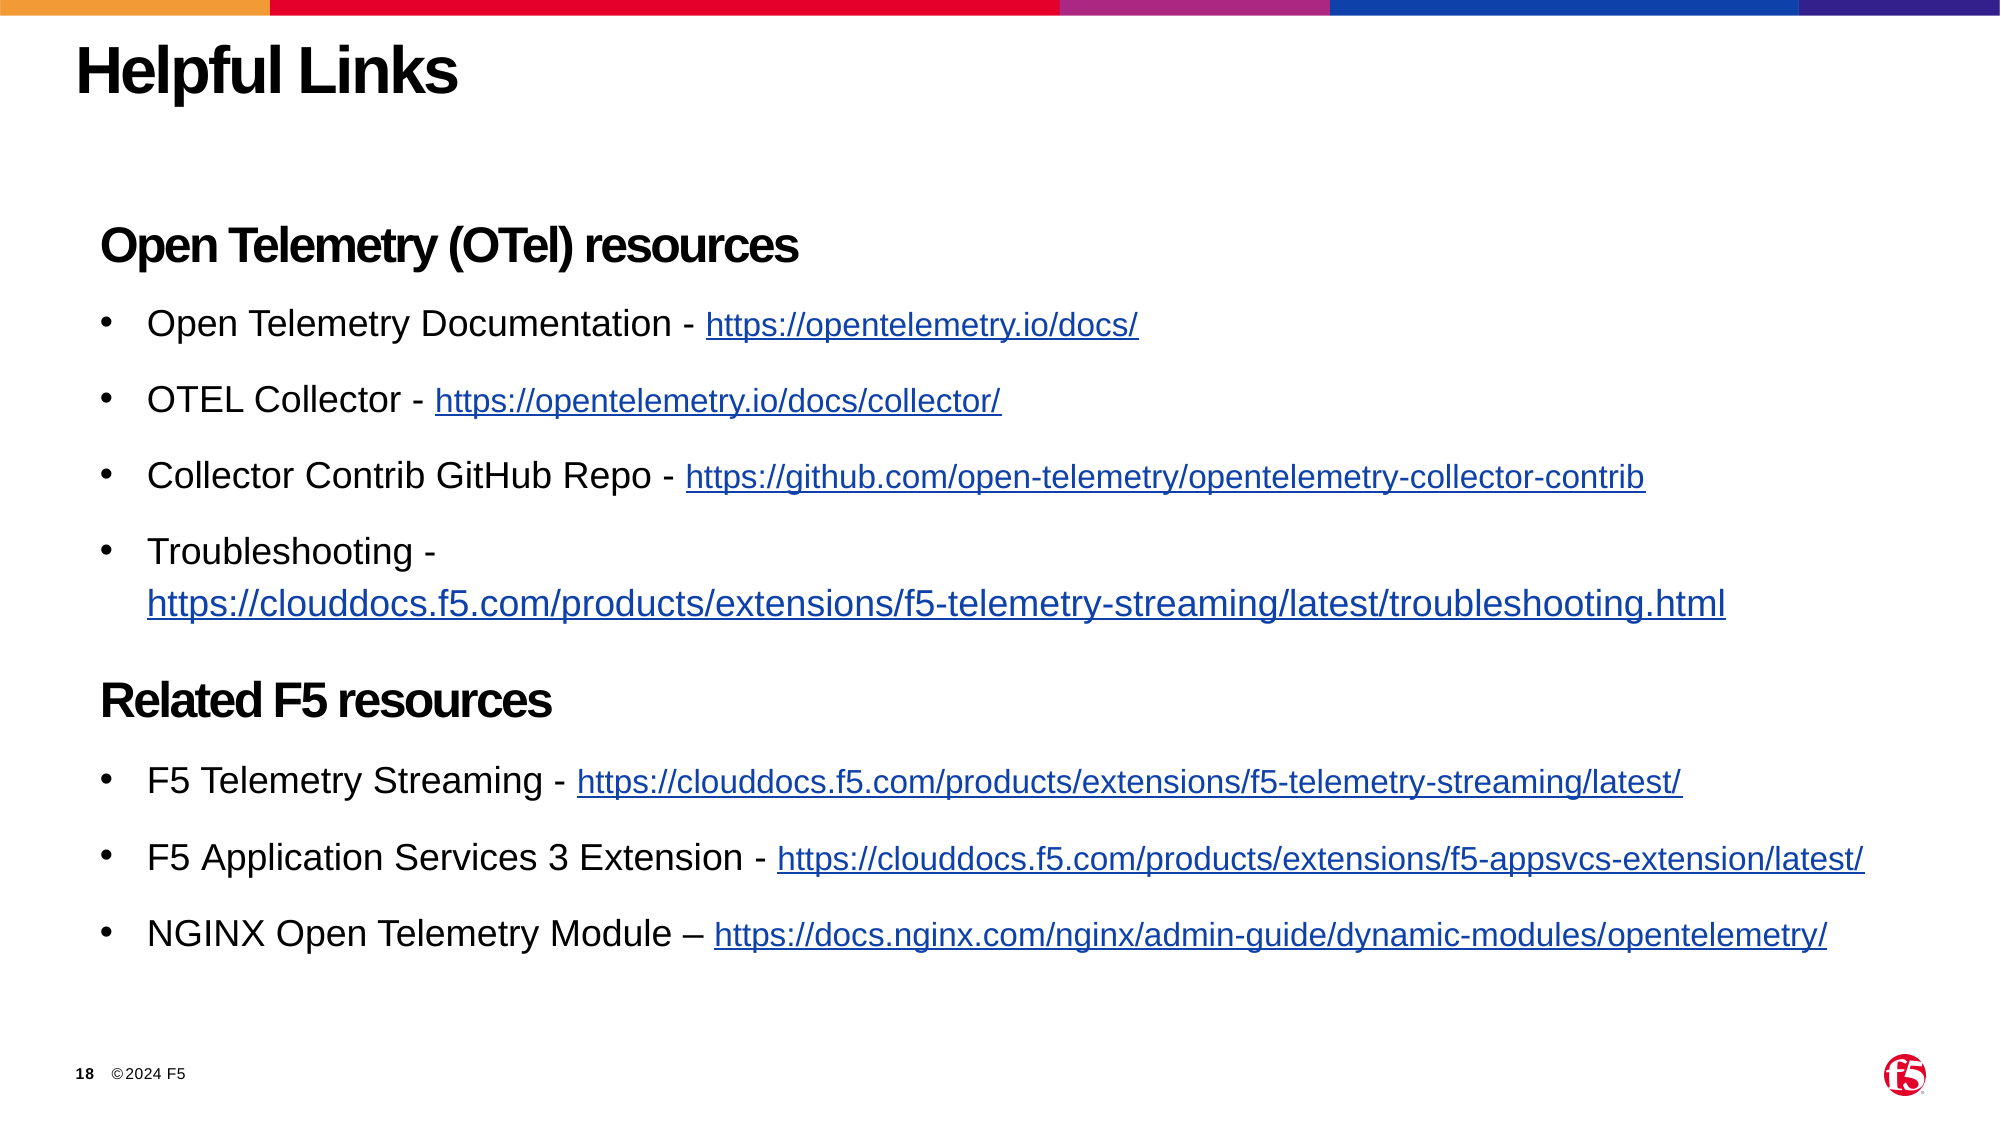

# Helpful Links
Open Telemetry (OTel) resources
Open Telemetry Documentation - https://opentelemetry.io/docs/
OTEL Collector - https://opentelemetry.io/docs/collector/
Collector Contrib GitHub Repo - https://github.com/open-telemetry/opentelemetry-collector-contrib
Troubleshooting - https://clouddocs.f5.com/products/extensions/f5-telemetry-streaming/latest/troubleshooting.html

Related F5 resources
F5 Telemetry Streaming - https://clouddocs.f5.com/products/extensions/f5-telemetry-streaming/latest/
F5 Application Services 3 Extension - https://clouddocs.f5.com/products/extensions/f5-appsvcs-extension/latest/
NGINX Open Telemetry Module – https://docs.nginx.com/nginx/admin-guide/dynamic-modules/opentelemetry/